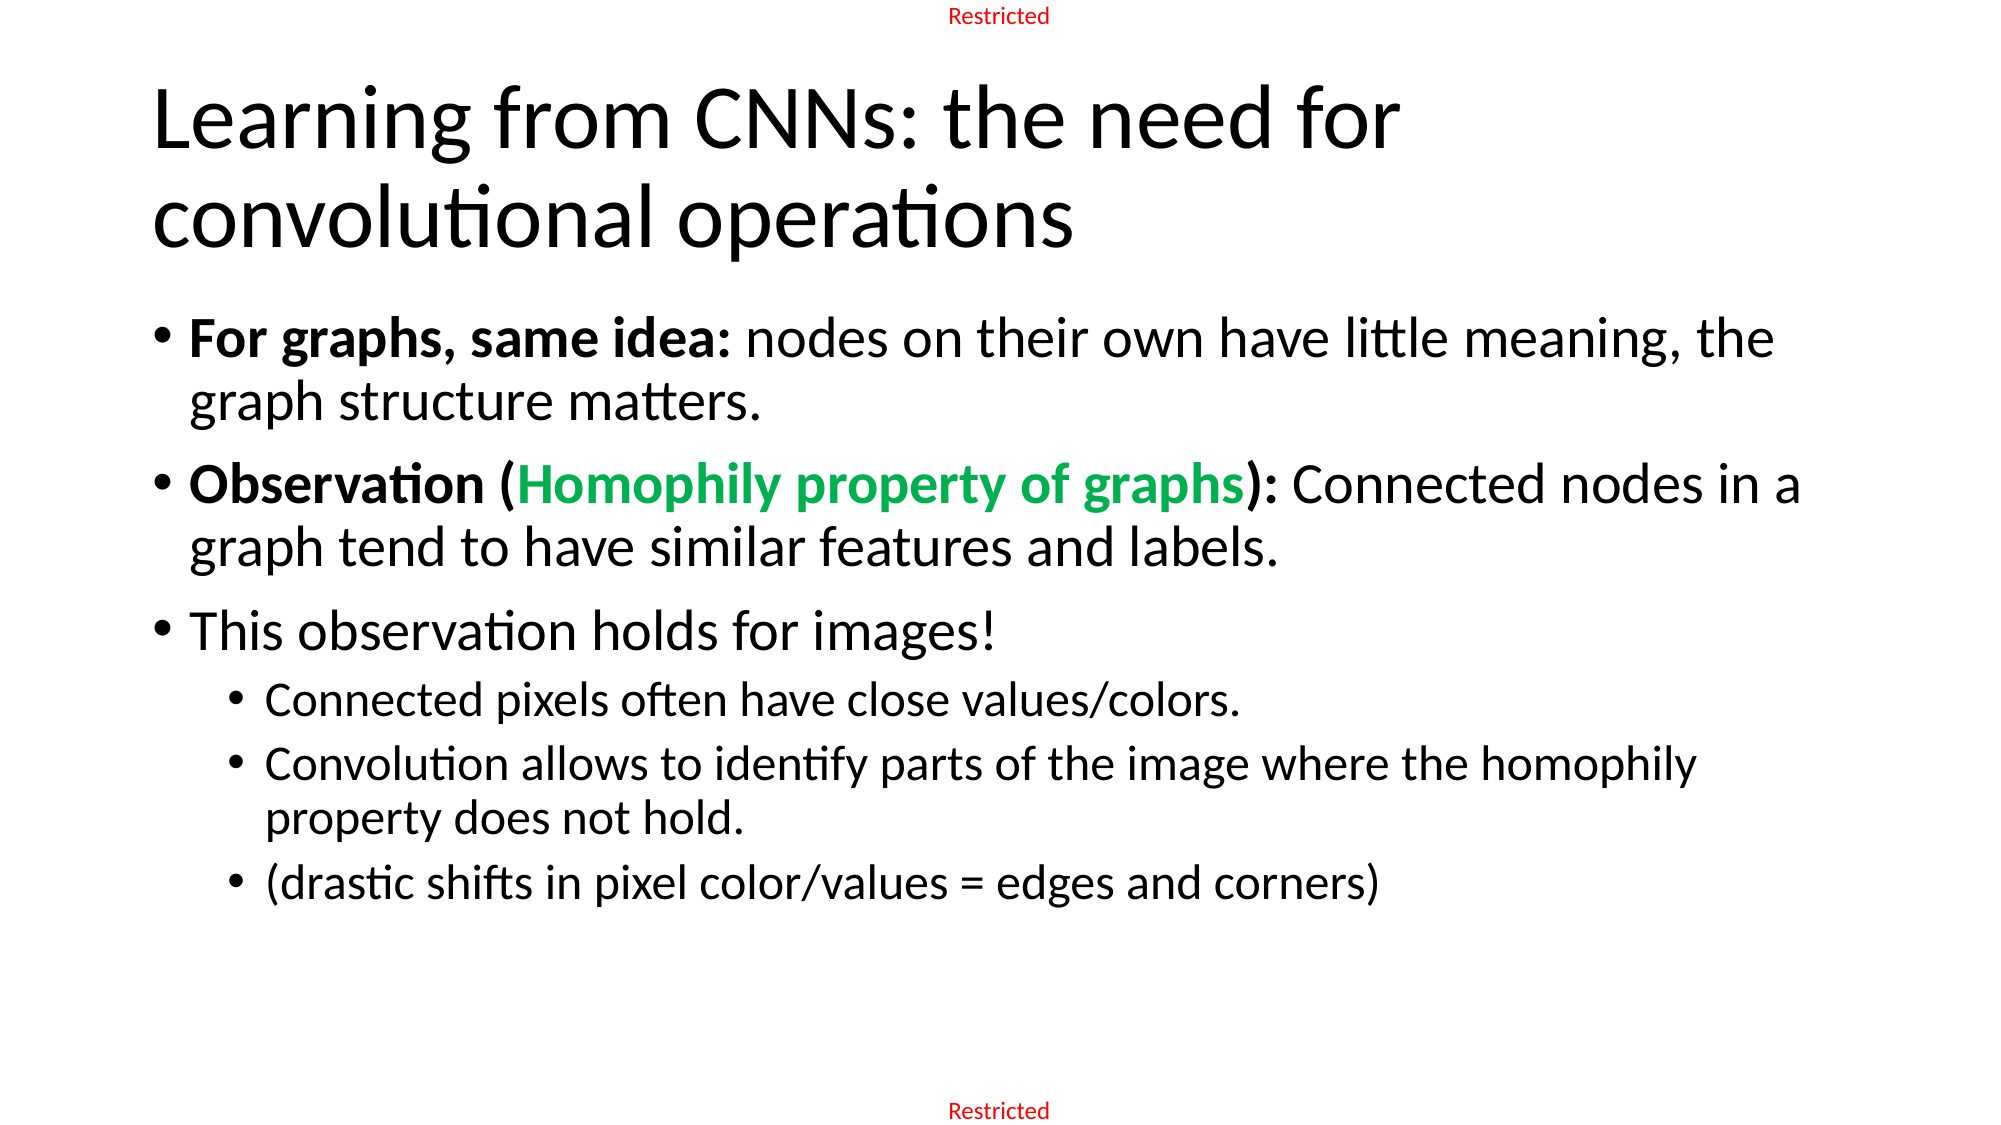

# Learning from CNNs: the need for convolutional operations
For graphs, same idea: nodes on their own have little meaning, the graph structure matters.
Observation (Homophily property of graphs): Connected nodes in a graph tend to have similar features and labels.
This observation holds for images!
Connected pixels often have close values/colors.
Convolution allows to identify parts of the image where the homophily property does not hold.
(drastic shifts in pixel color/values = edges and corners)